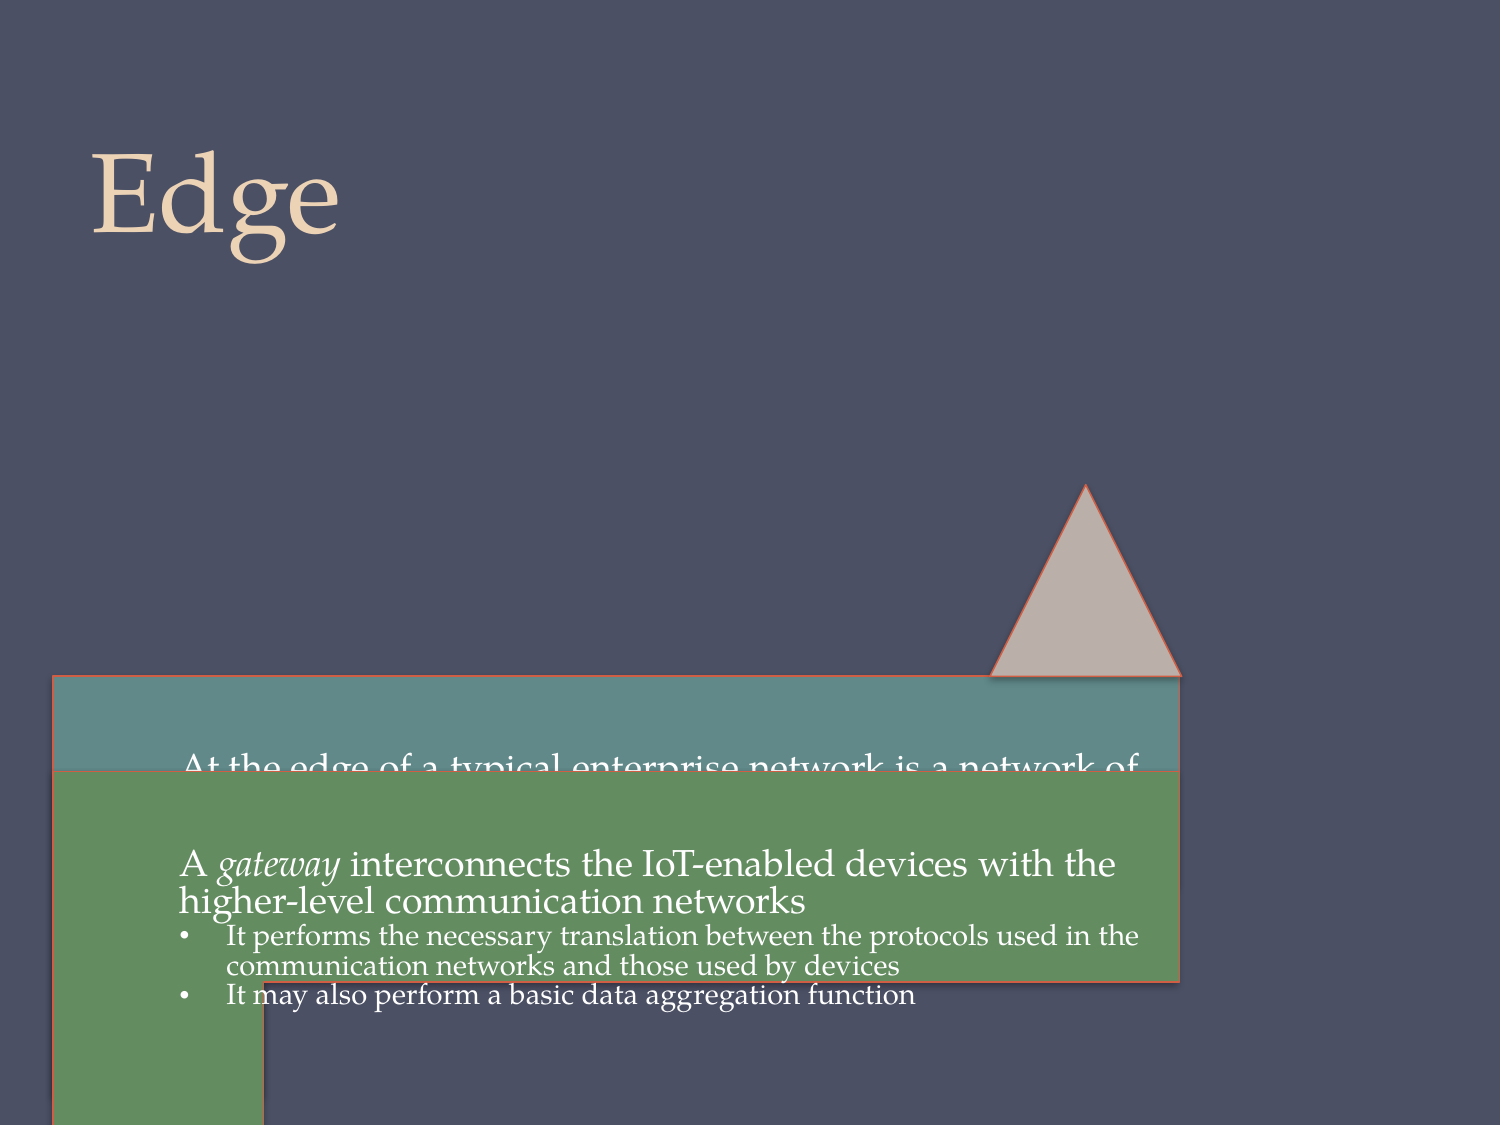

# Edge
At the edge of a typical enterprise network is a network of IoT-enabled devices consisting of sensors and perhaps actuators
These devices may communicate with one another
It may also perform a basic data aggregation function